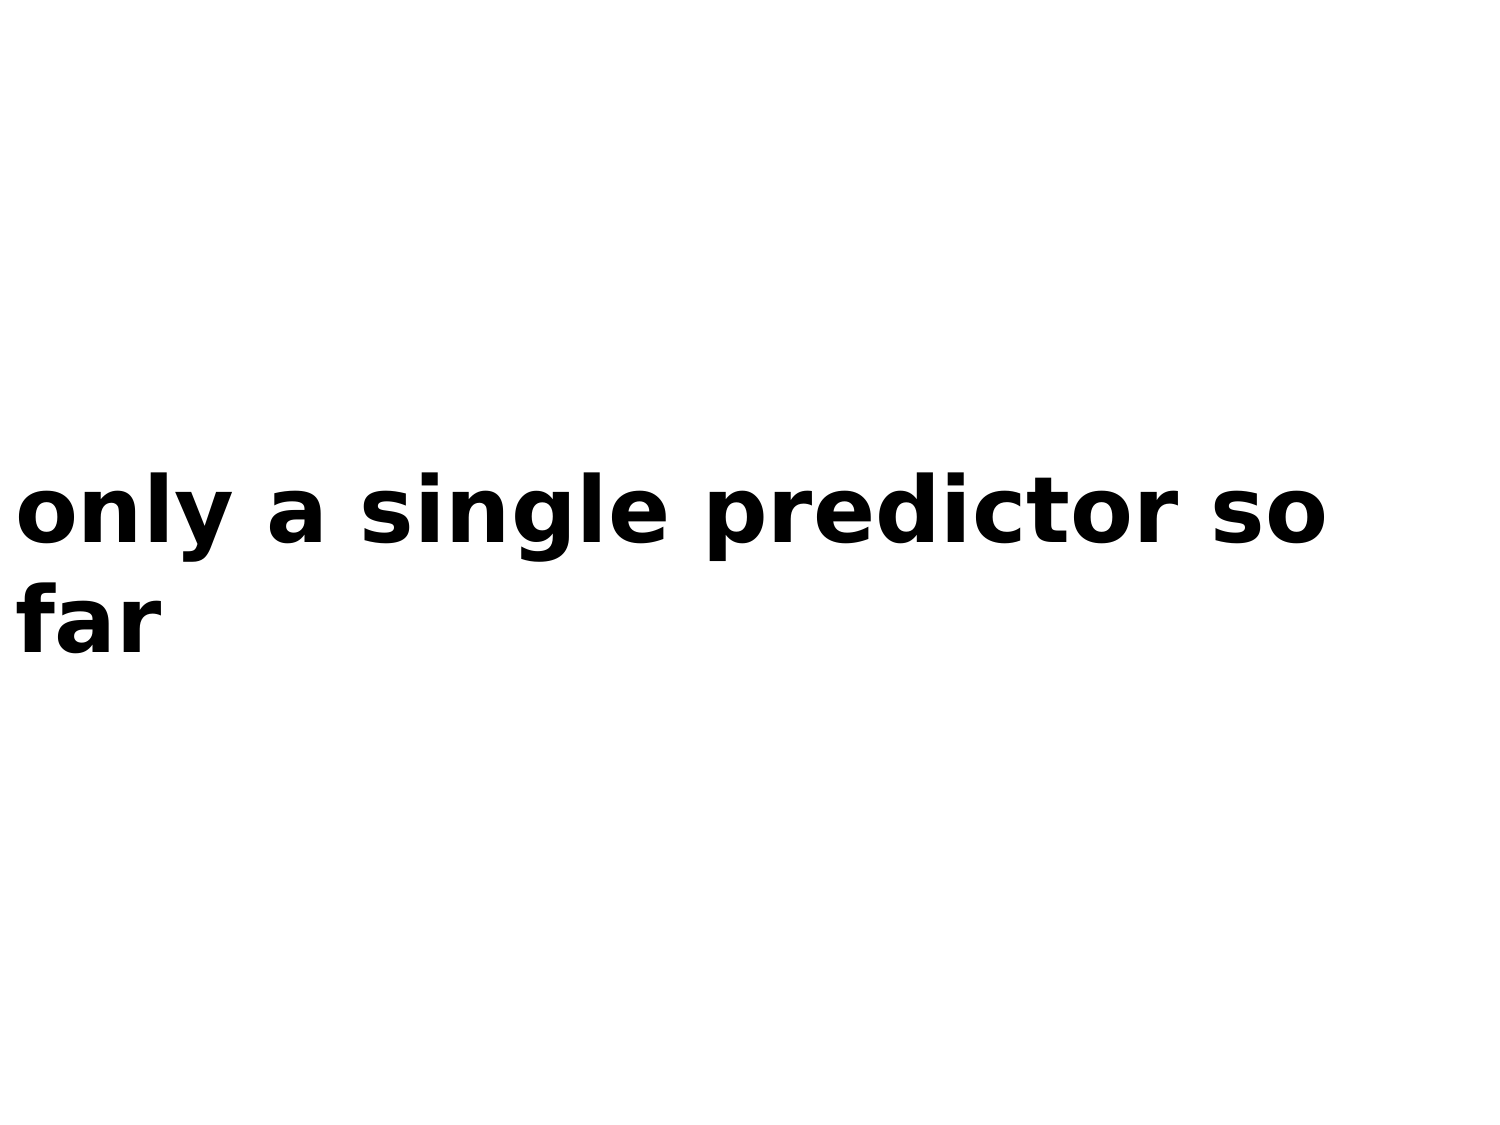

# only a single predictor so far